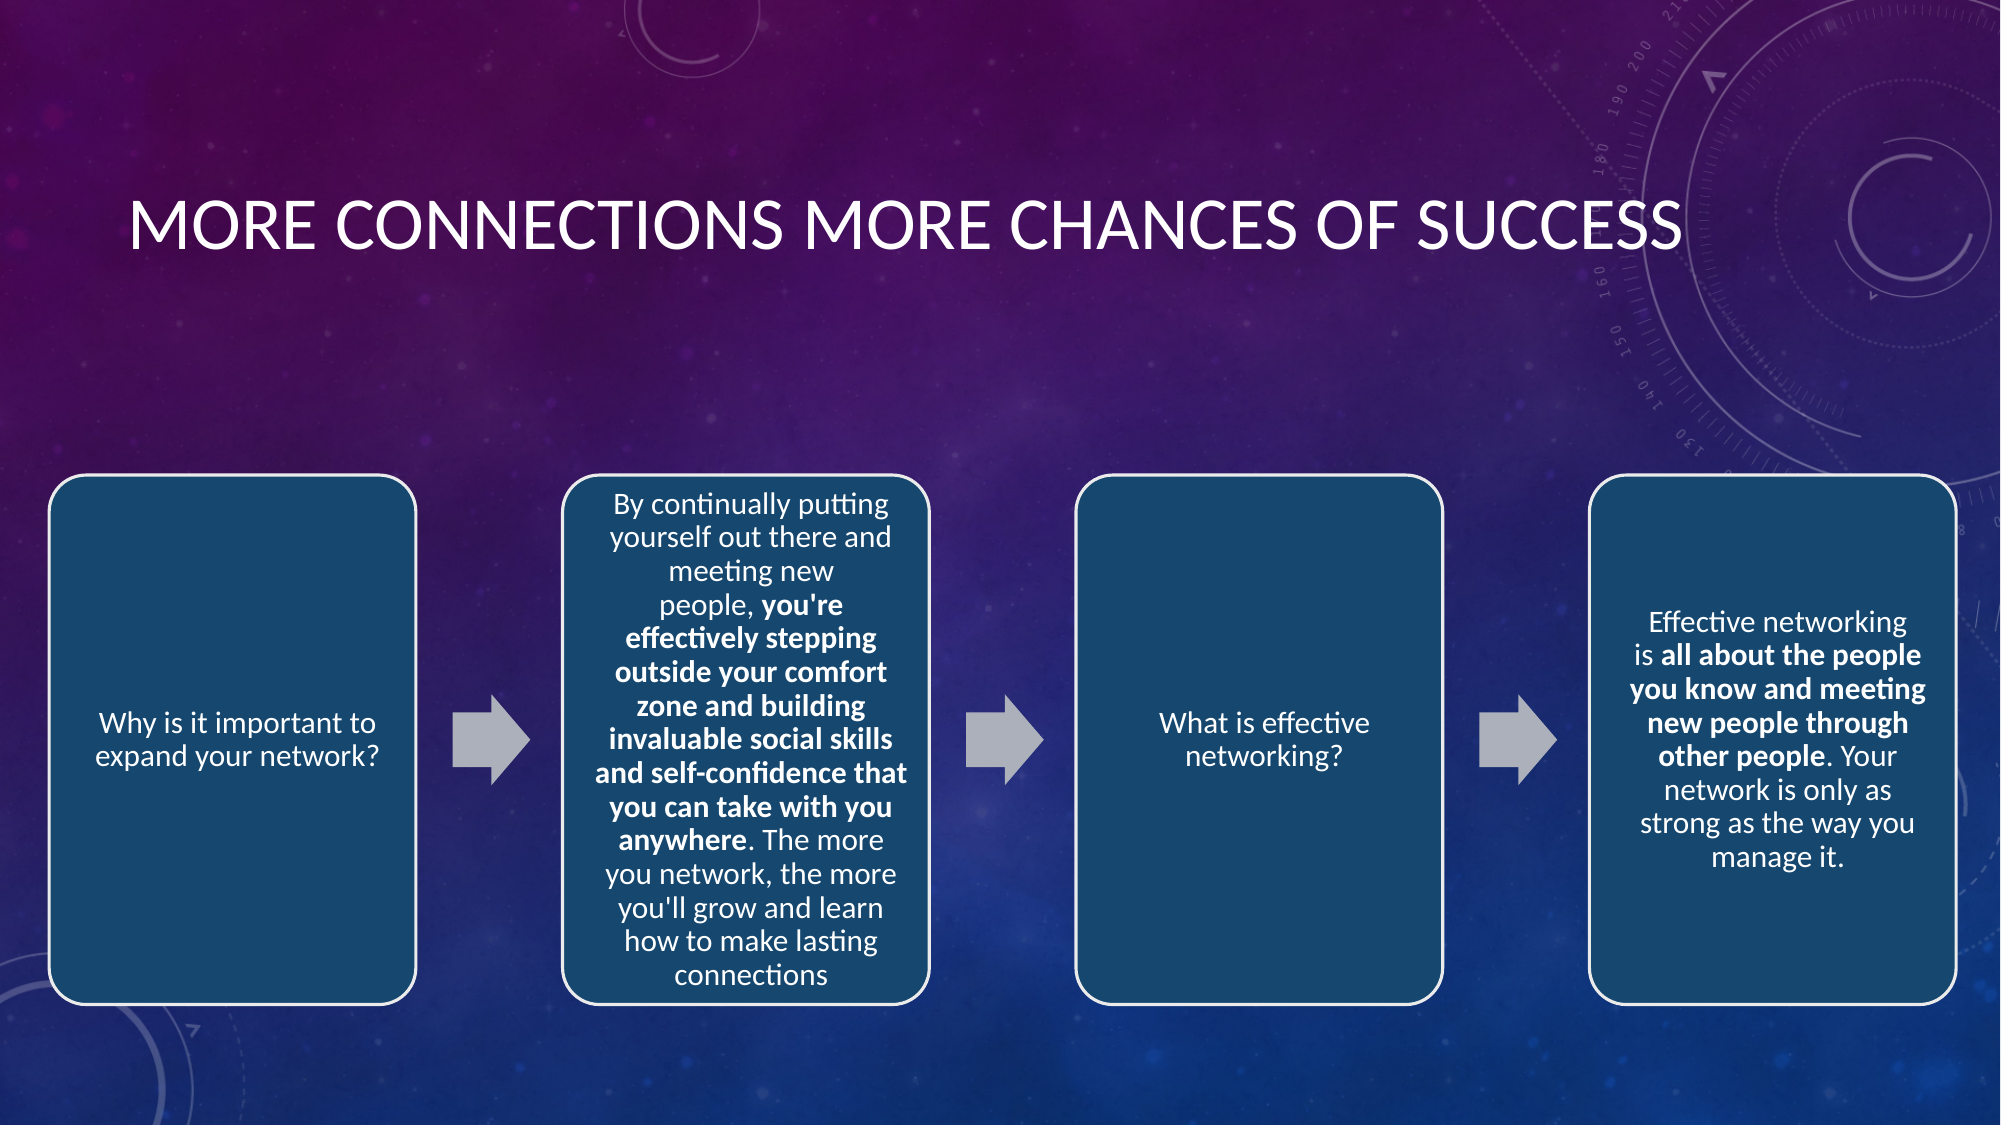

# more connections more chances of success
Why is it important to expand your network?

By continually putting yourself out there and meeting new people, you're effectively stepping outside your comfort zone and building invaluable social skills and self-confidence that you can take with you anywhere. The more you network, the more you'll grow and learn how to make lasting connections

What is effective networking?

Effective networking is all about the people you know and meeting new people through other people. Your network is only as strong as the way you manage it.